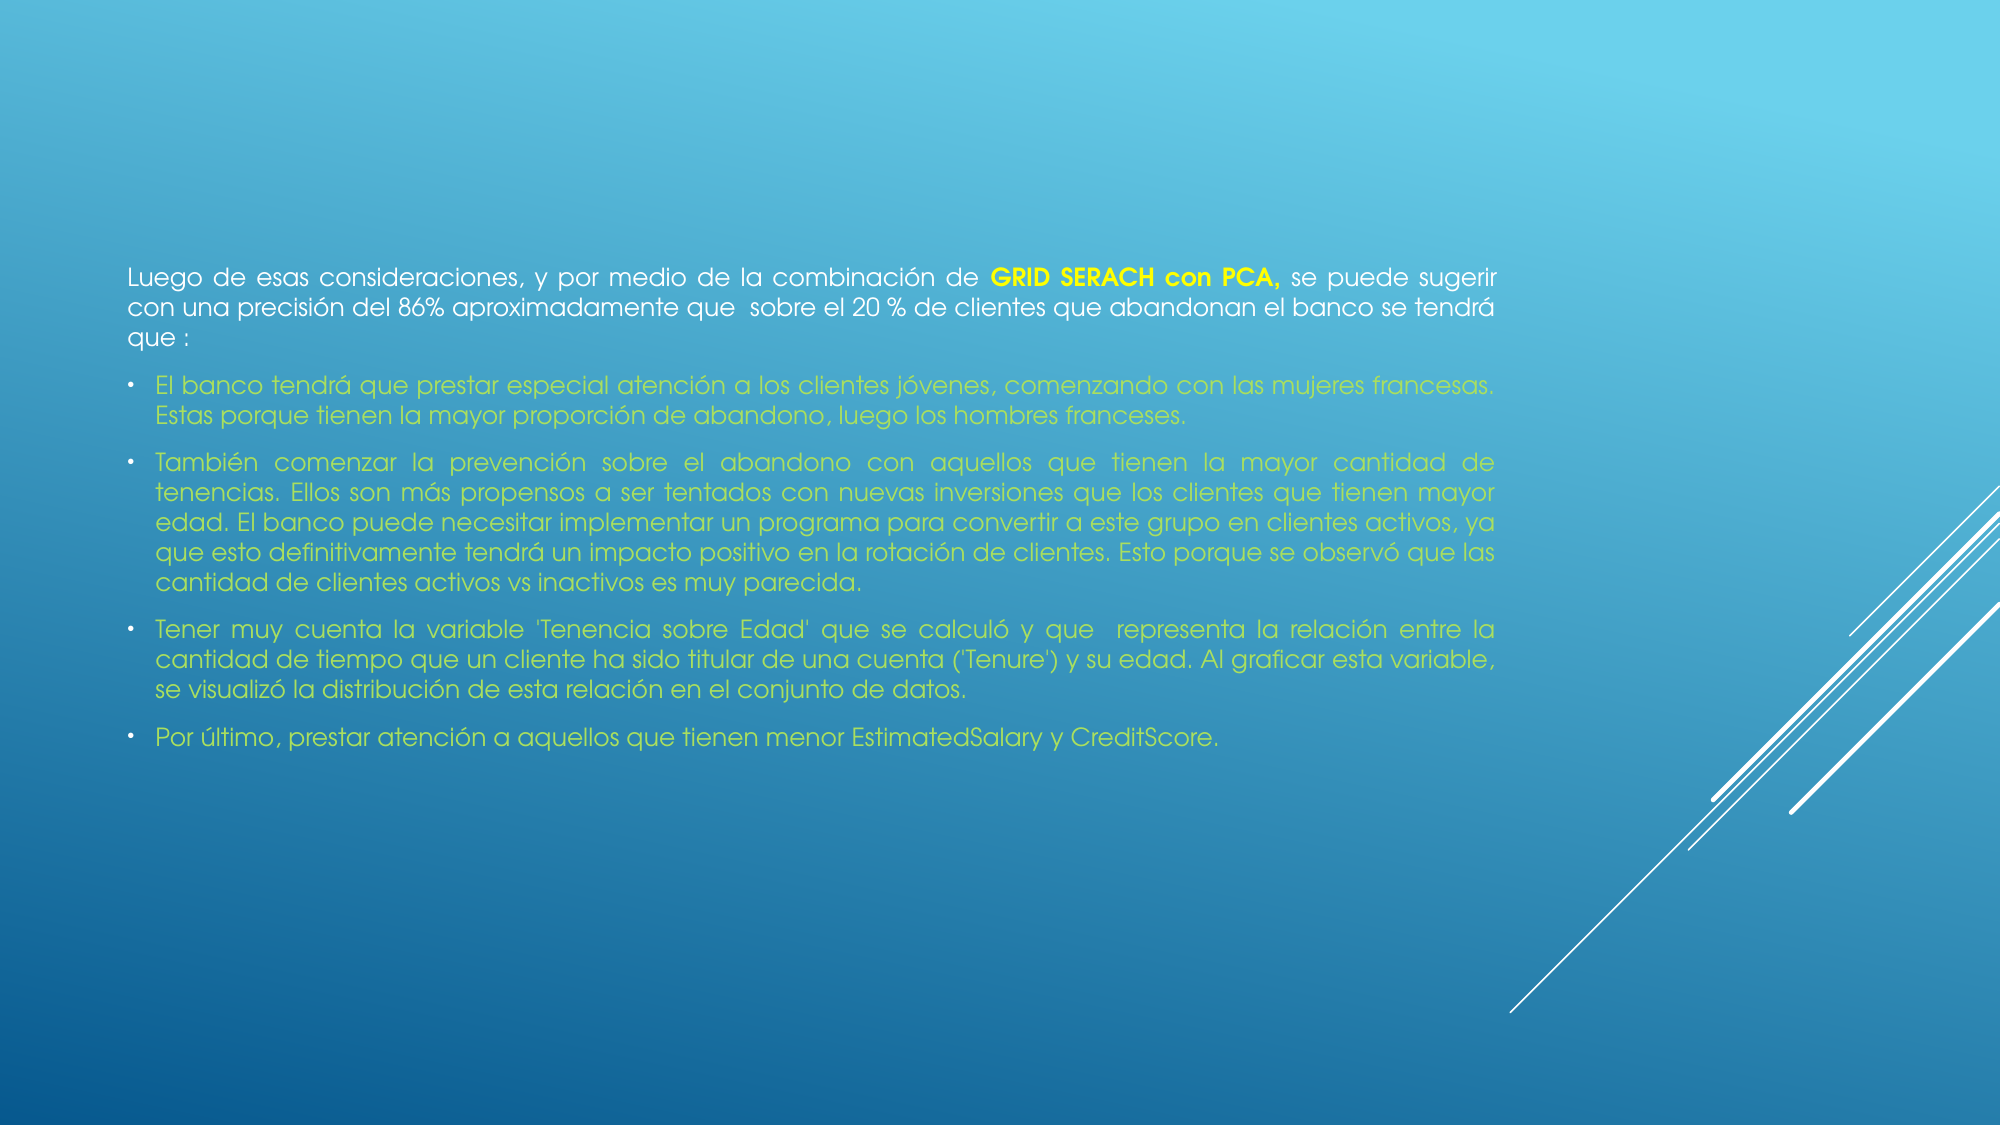

Luego de esas consideraciones, y por medio de la combinación de GRID SERACH con PCA, se puede sugerir con una precisión del 86% aproximadamente que  sobre el 20 % de clientes que abandonan el banco se tendrá que :
El banco tendrá que prestar especial atención a los clientes jóvenes, comenzando con las mujeres francesas. Estas porque tienen la mayor proporción de abandono, luego los hombres franceses.
También comenzar la prevención sobre el abandono con aquellos que tienen la mayor cantidad de tenencias. Ellos son más propensos a ser tentados con nuevas inversiones que los clientes que tienen mayor edad. El banco puede necesitar implementar un programa para convertir a este grupo en clientes activos, ya que esto definitivamente tendrá un impacto positivo en la rotación de clientes. Esto porque se observó que las cantidad de clientes activos vs inactivos es muy parecida.
Tener muy cuenta la variable 'Tenencia sobre Edad' que se calculó y que  representa la relación entre la cantidad de tiempo que un cliente ha sido titular de una cuenta ('Tenure') y su edad. Al graficar esta variable, se visualizó la distribución de esta relación en el conjunto de datos.
Por último, prestar atención a aquellos que tienen menor EstimatedSalary y CreditScore.